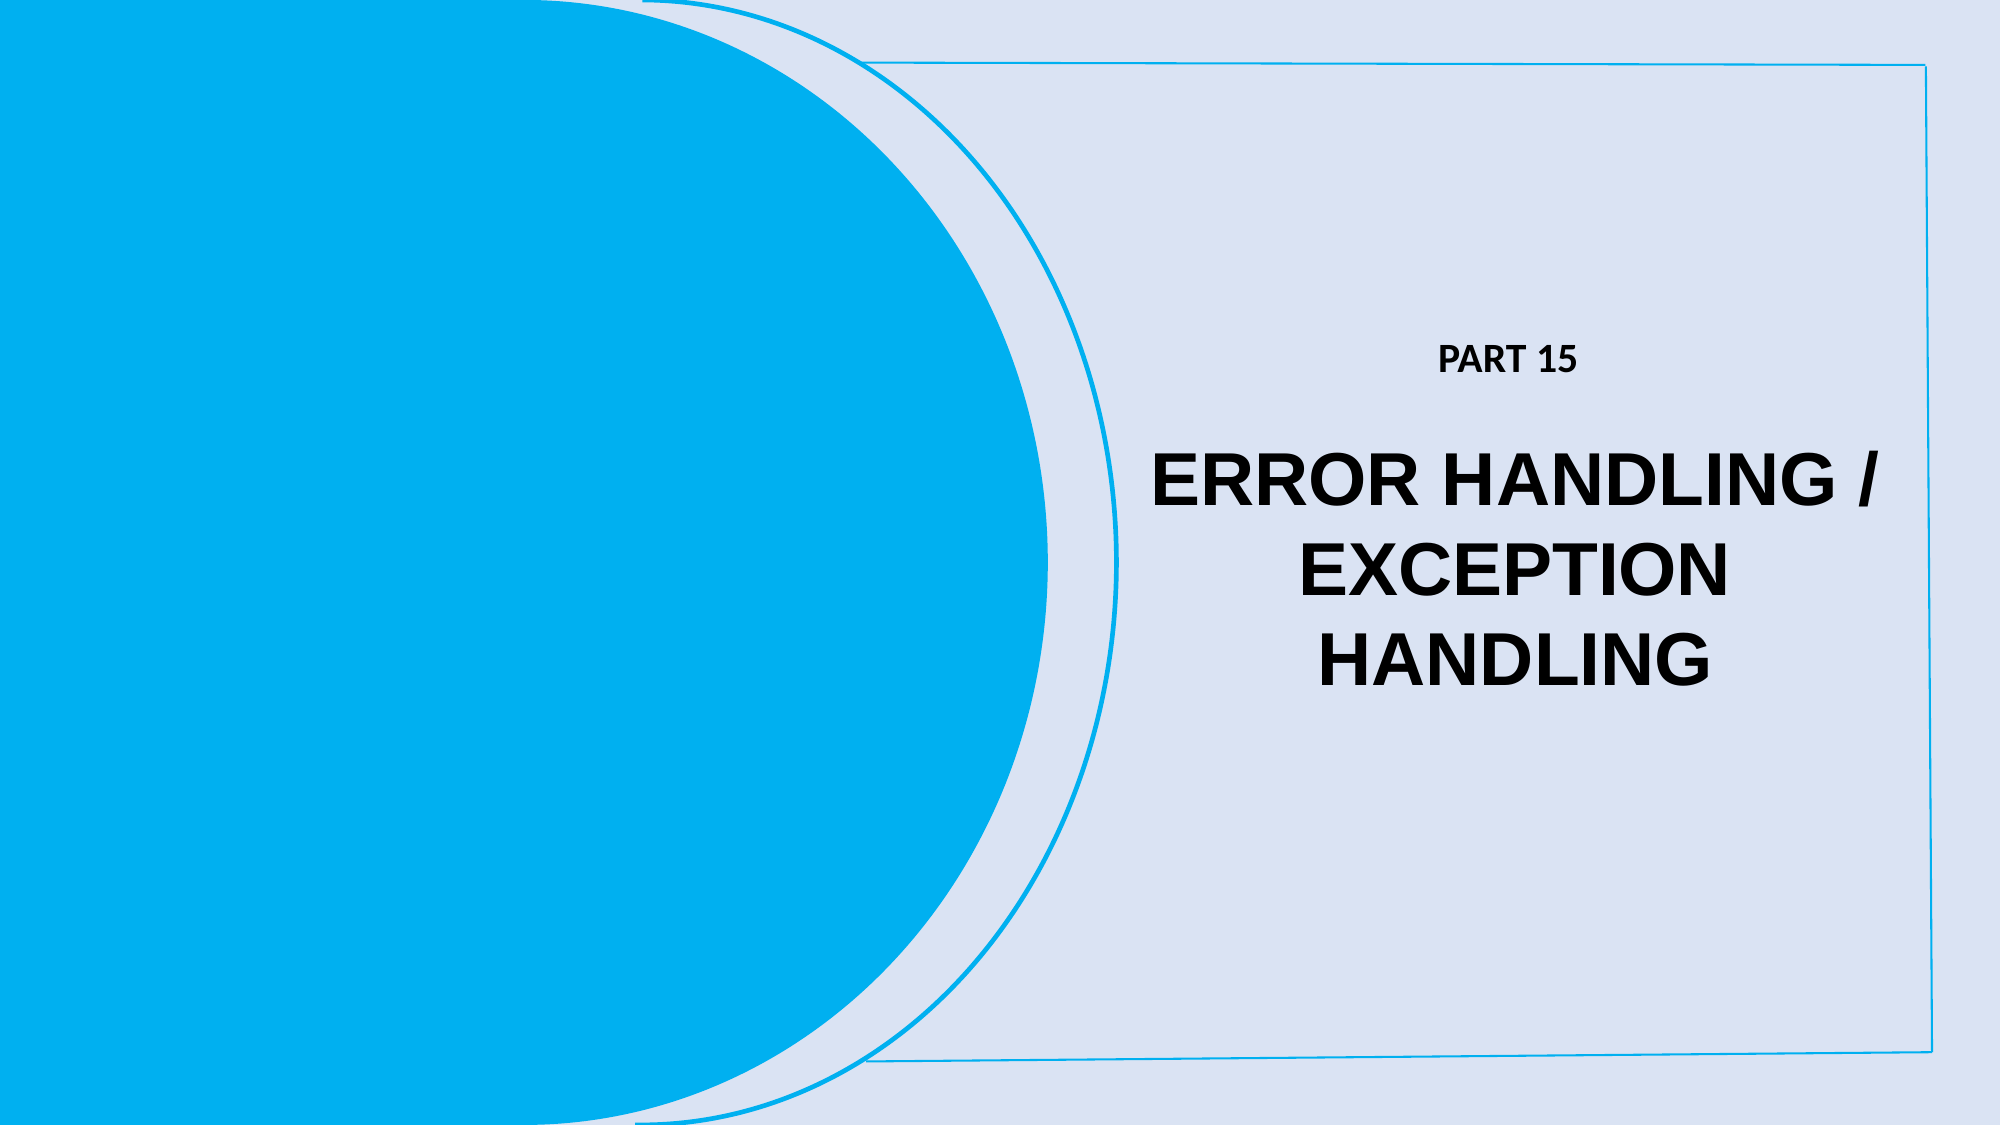

PART 15
ERROR HANDLING / EXCEPTION HANDLING